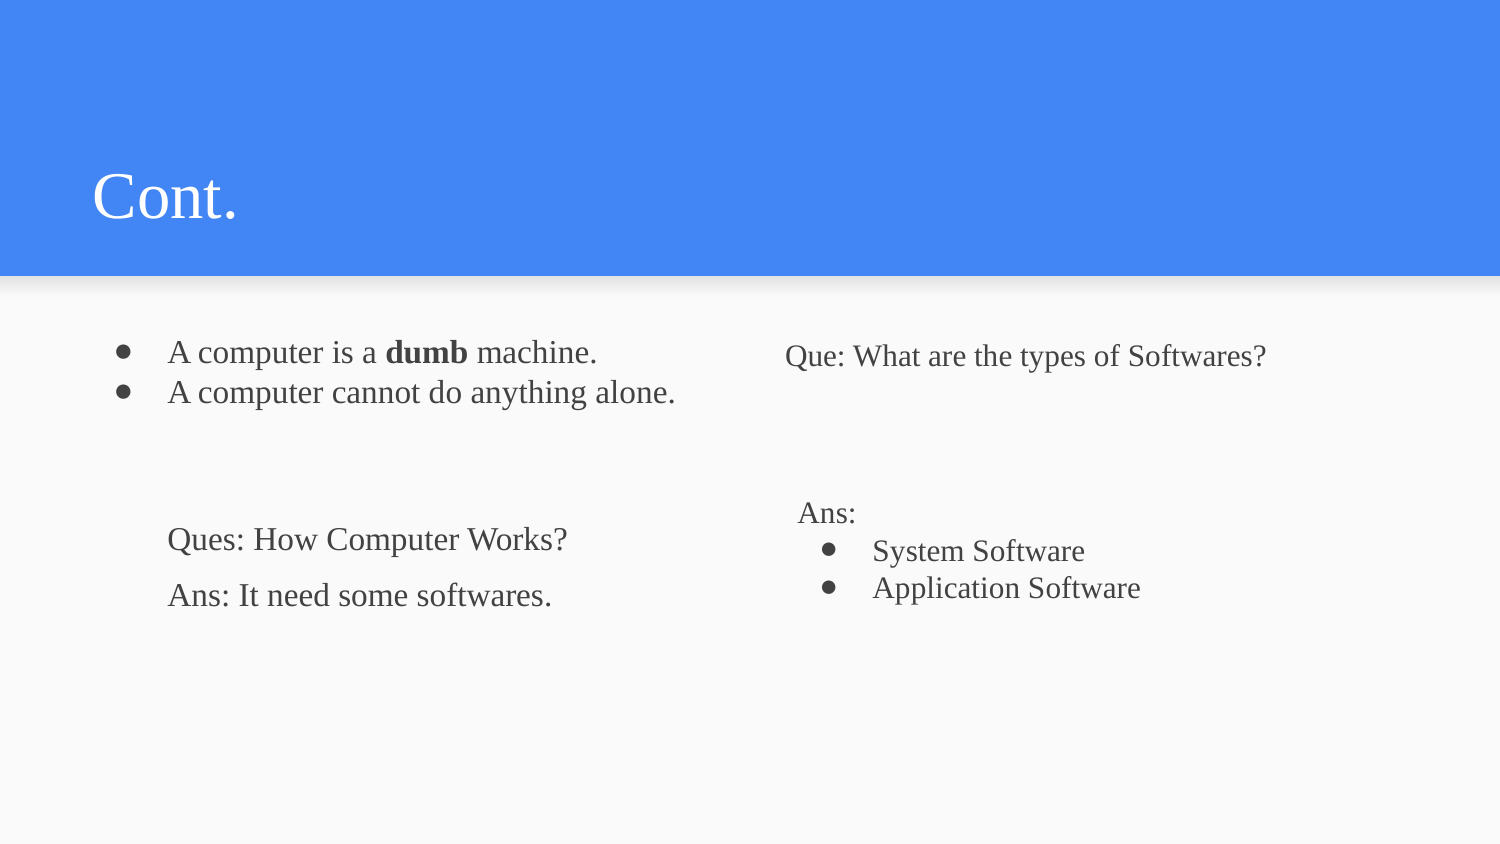

# Cont.
A computer is a dumb machine.
A computer cannot do anything alone.
Que: What are the types of Softwares?
Ans:
System Software
Application Software
Ques: How Computer Works?
Ans: It need some softwares.